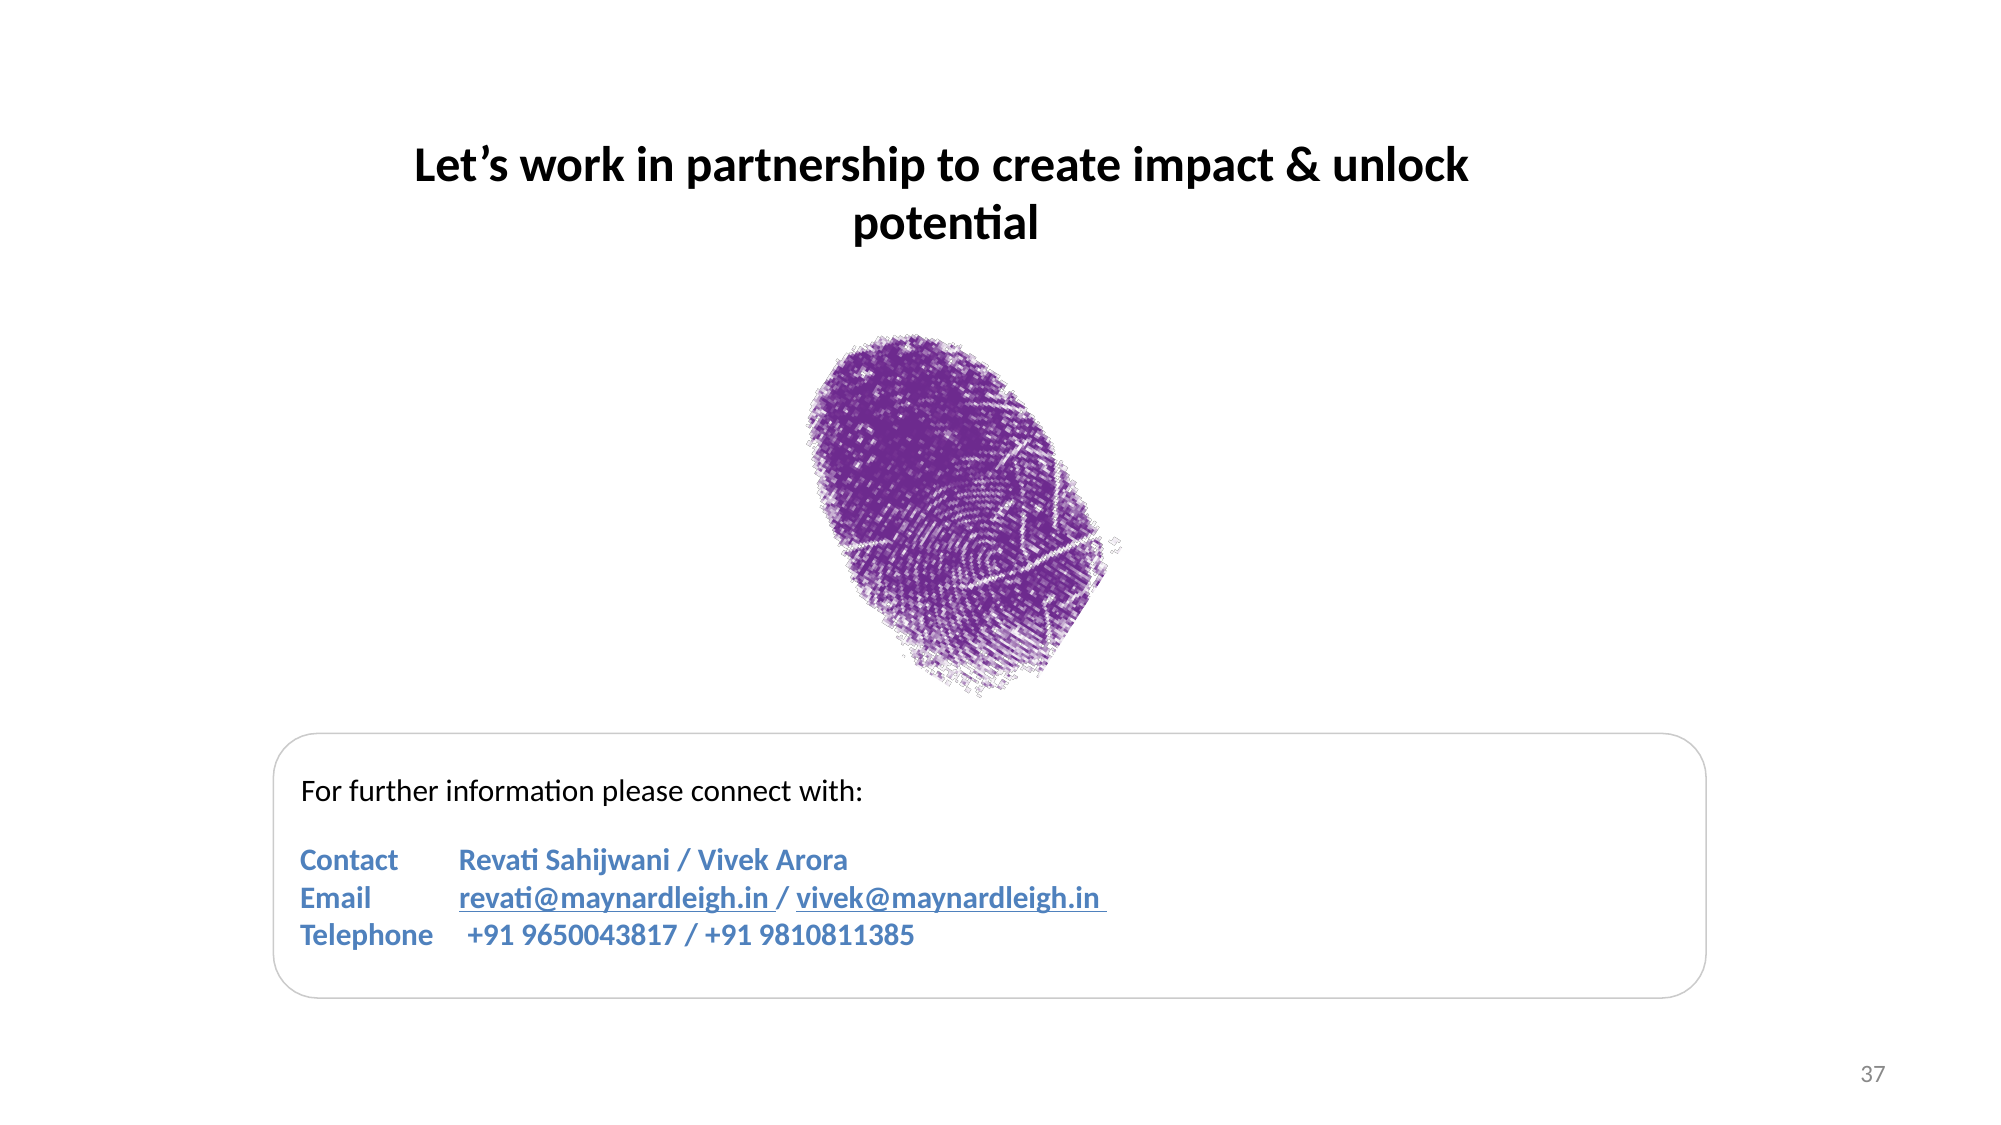

# Let’s work in partnership to create impact & unlock  potential

For further information please connect with:
Contact	Revati Sahijwani / Vivek Arora
Email	revati@maynardleigh.in / vivek@maynardleigh.in  Telephone		+91 9650043817 / +91 9810811385
37